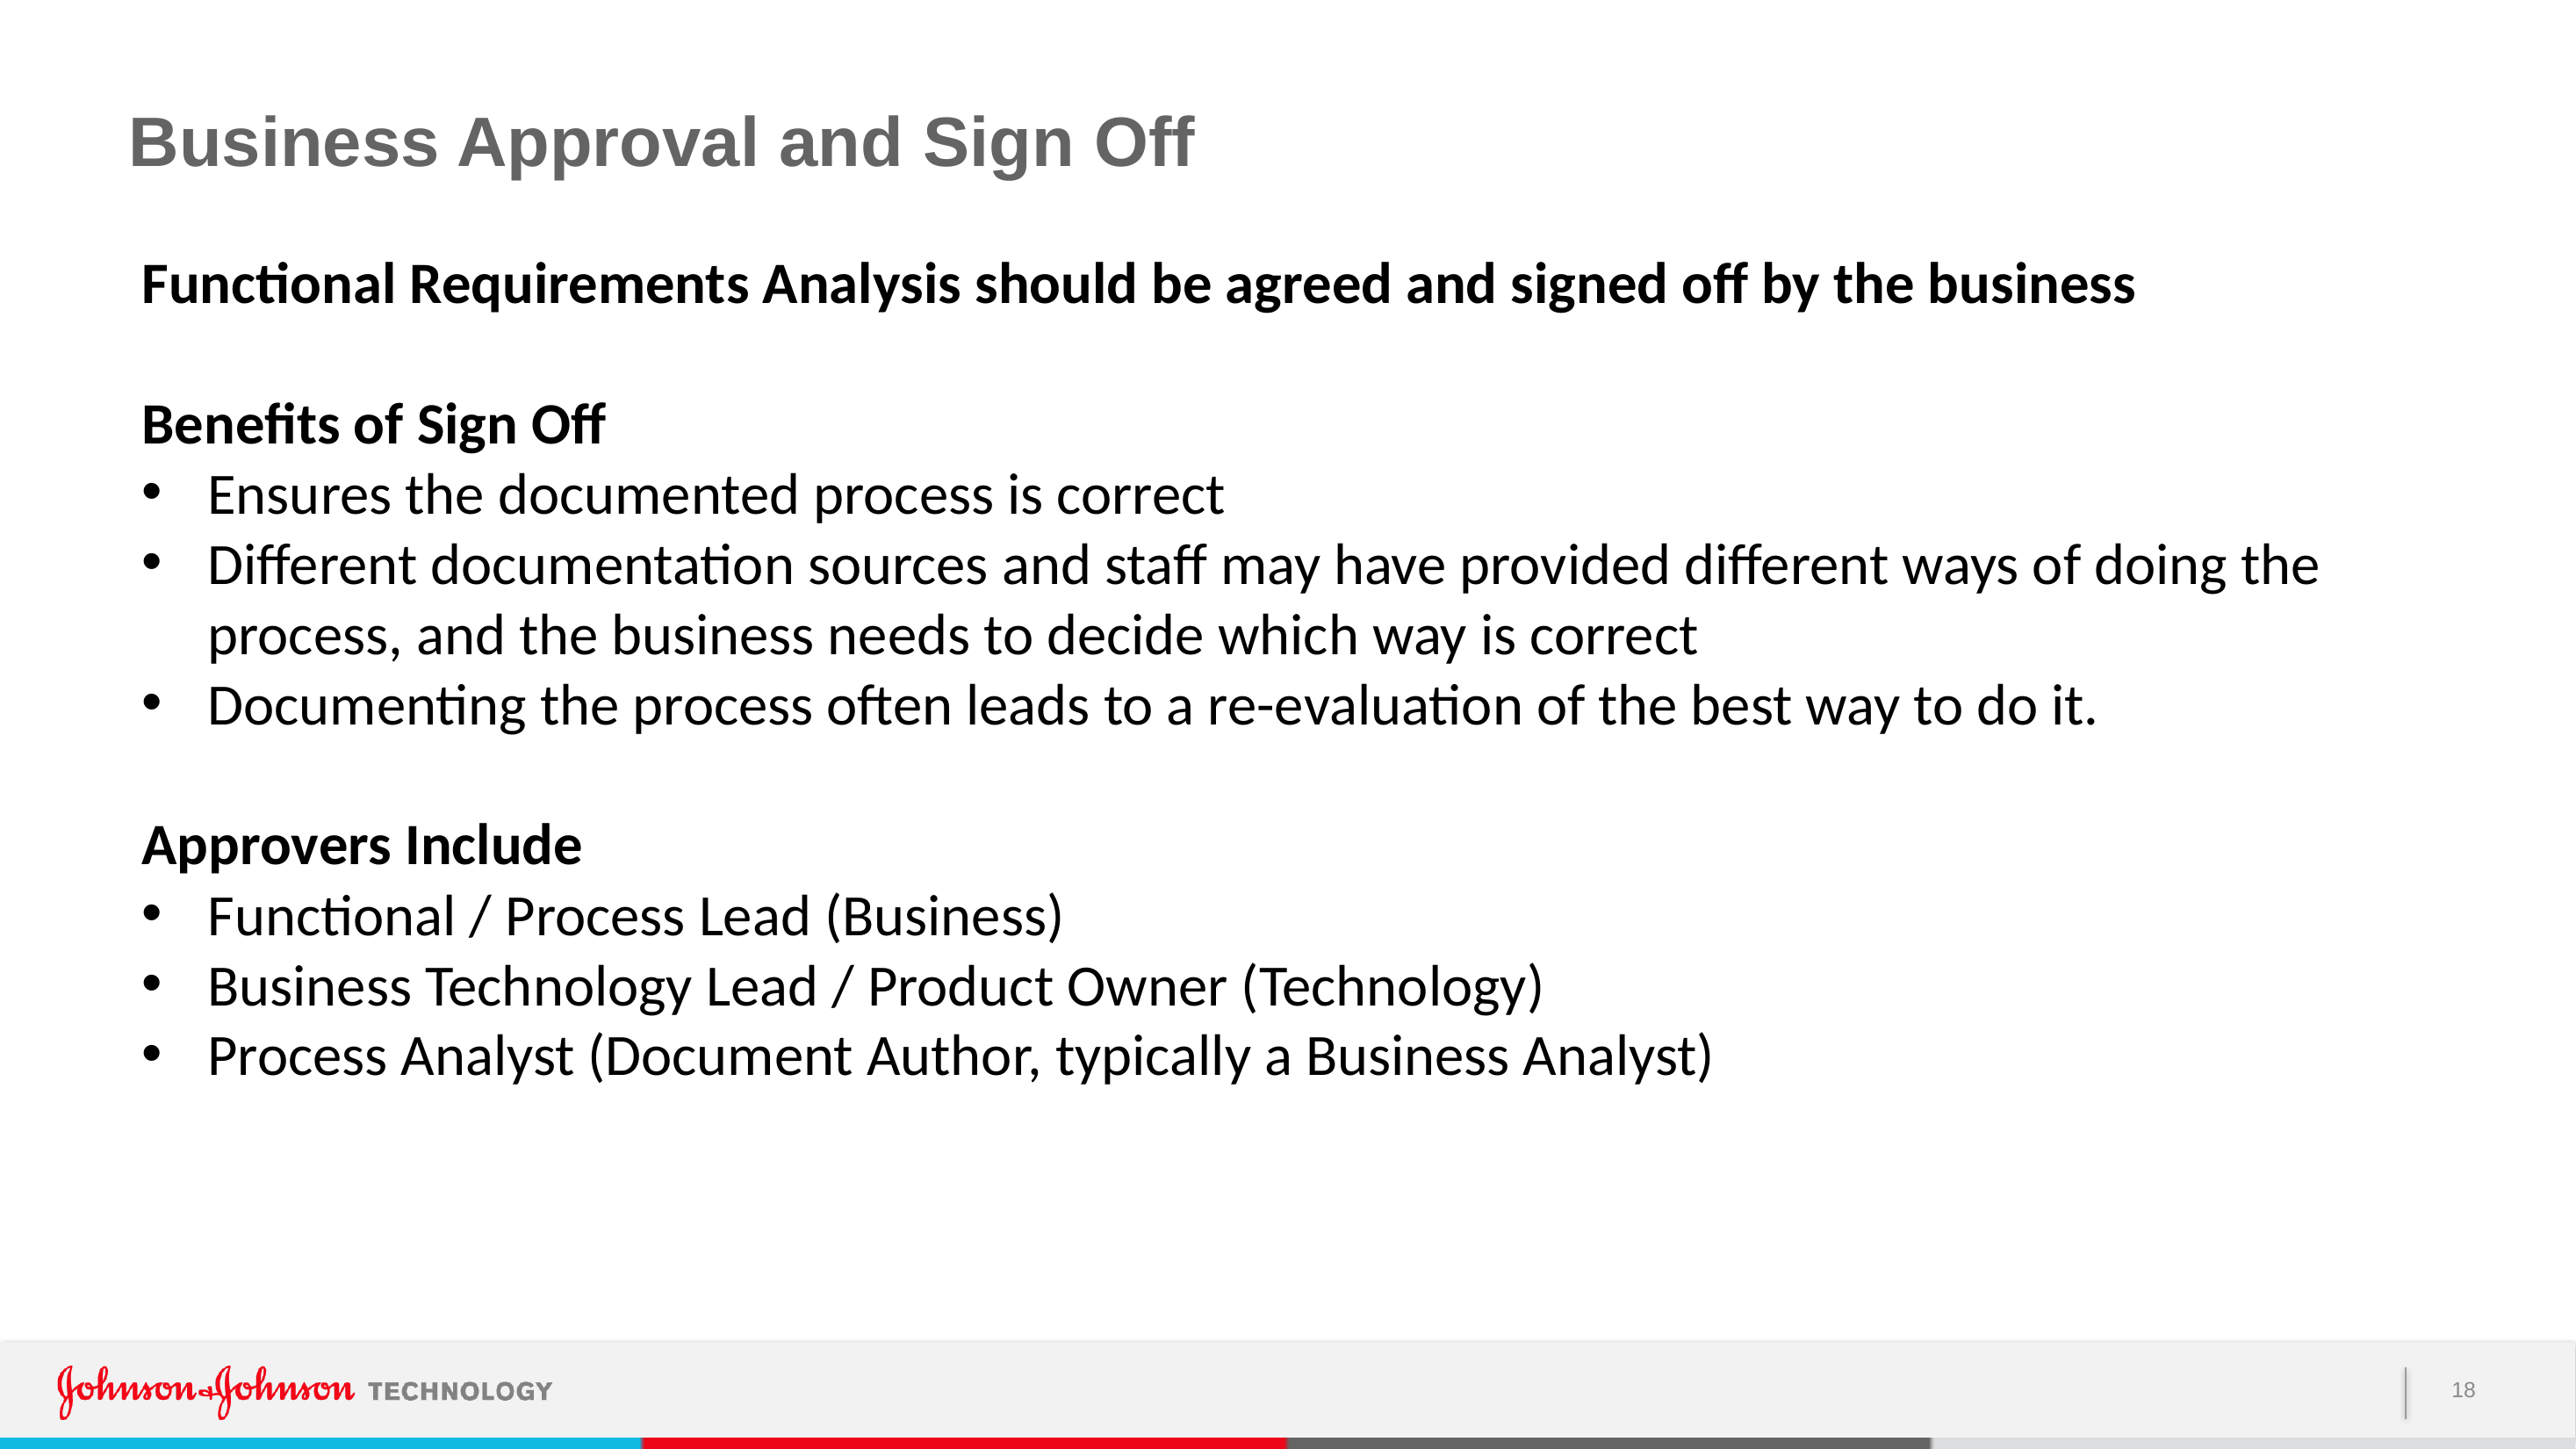

# Business Approval and Sign Off
Functional Requirements Analysis should be agreed and signed off by the business

Benefits of Sign Off
Ensures the documented process is correct
Different documentation sources and staff may have provided different ways of doing the process, and the business needs to decide which way is correct
Documenting the process often leads to a re-evaluation of the best way to do it.

Approvers Include
Functional / Process Lead (Business)
Business Technology Lead / Product Owner (Technology)
Process Analyst (Document Author, typically a Business Analyst)

18